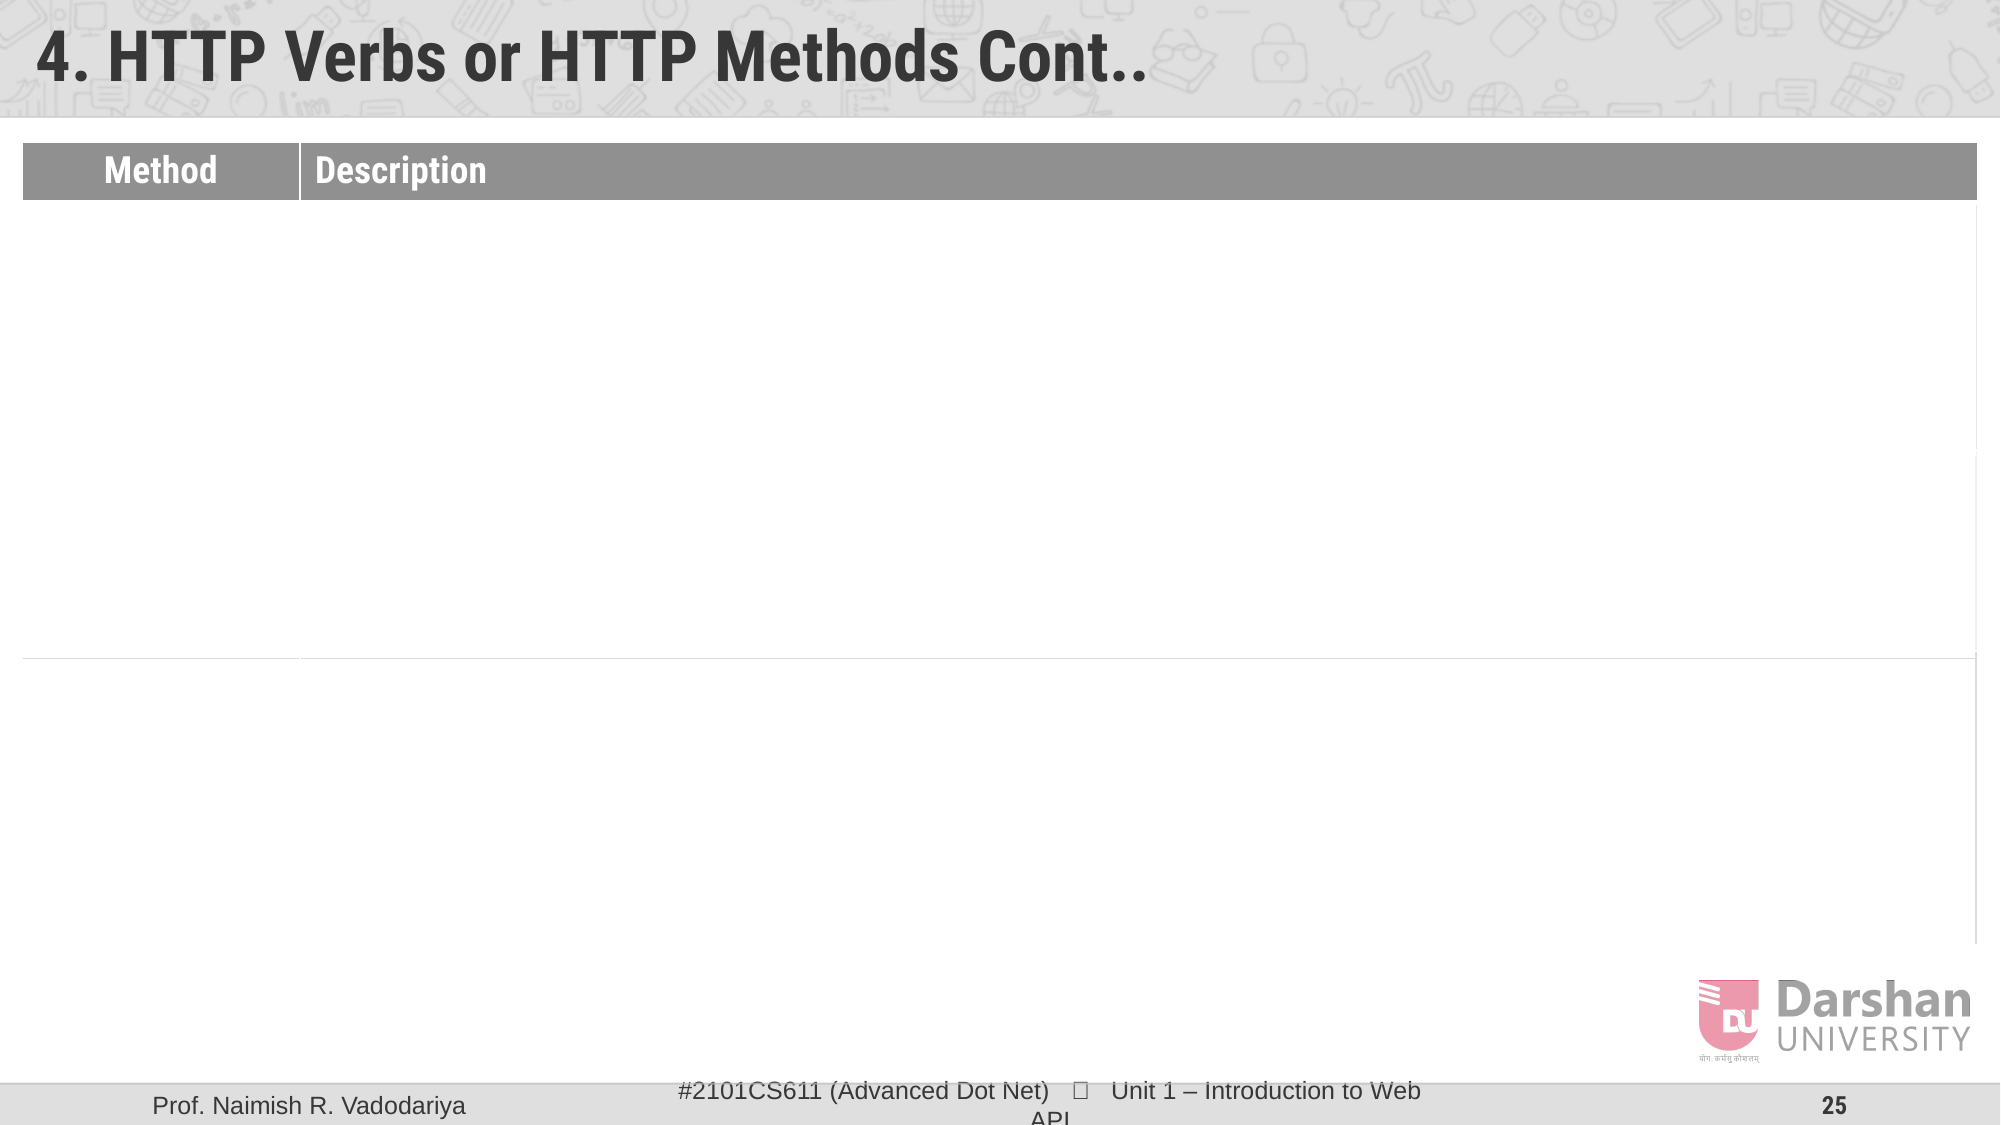

# 4. HTTP Verbs or HTTP Methods Cont..
| Method | Description |
| --- | --- |
| GET | Used fetch or retrieve data from the server Requests using GET should only be used to request data (they shouldn’t include data) For example, you want to search for something like you want to get a list of employees, a list of products, you want to retrieve a book by id, etc. It is idempotent |
| POST | It is used to make a new entry in the database It is not only specific to a database, whenever you want to create a new resource in your application It often results in the creation of a new resource or a change in the state of an existing resource It is not idempotent |
| PUT | The PUT method is used to update all the properties of the current resource in the database  If we want to update all properties of a particular product (i.e. current resource) then we need to use PUT HTTP Request So, whenever you want to update all the properties (column) of a resource (existing record in the database) It is idempotent |